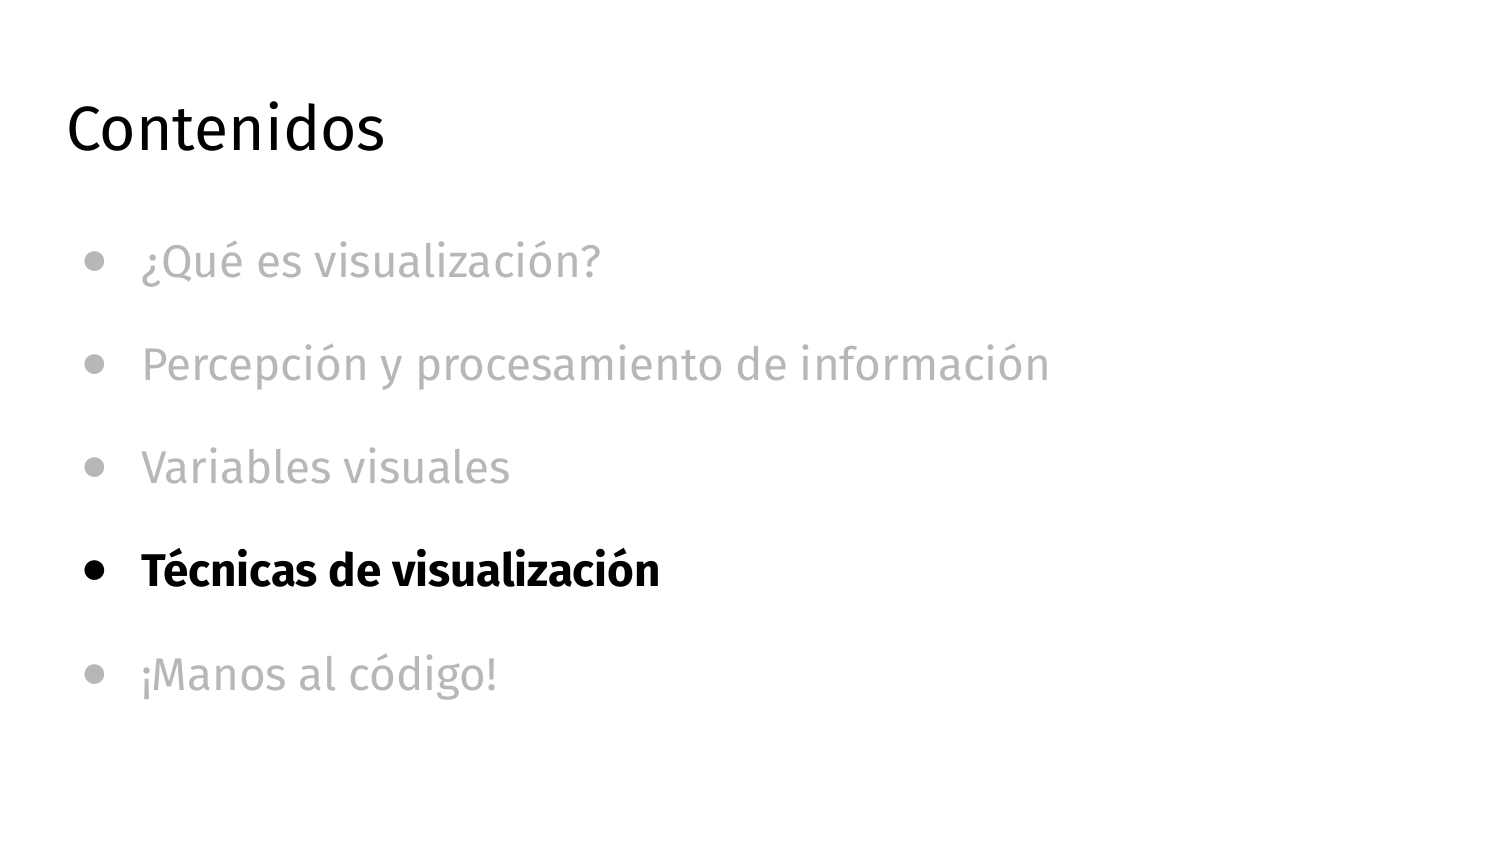

# Contenidos
¿Qué es visualización?
Percepción y procesamiento de información
Variables visuales
Técnicas de visualización
¡Manos al código!